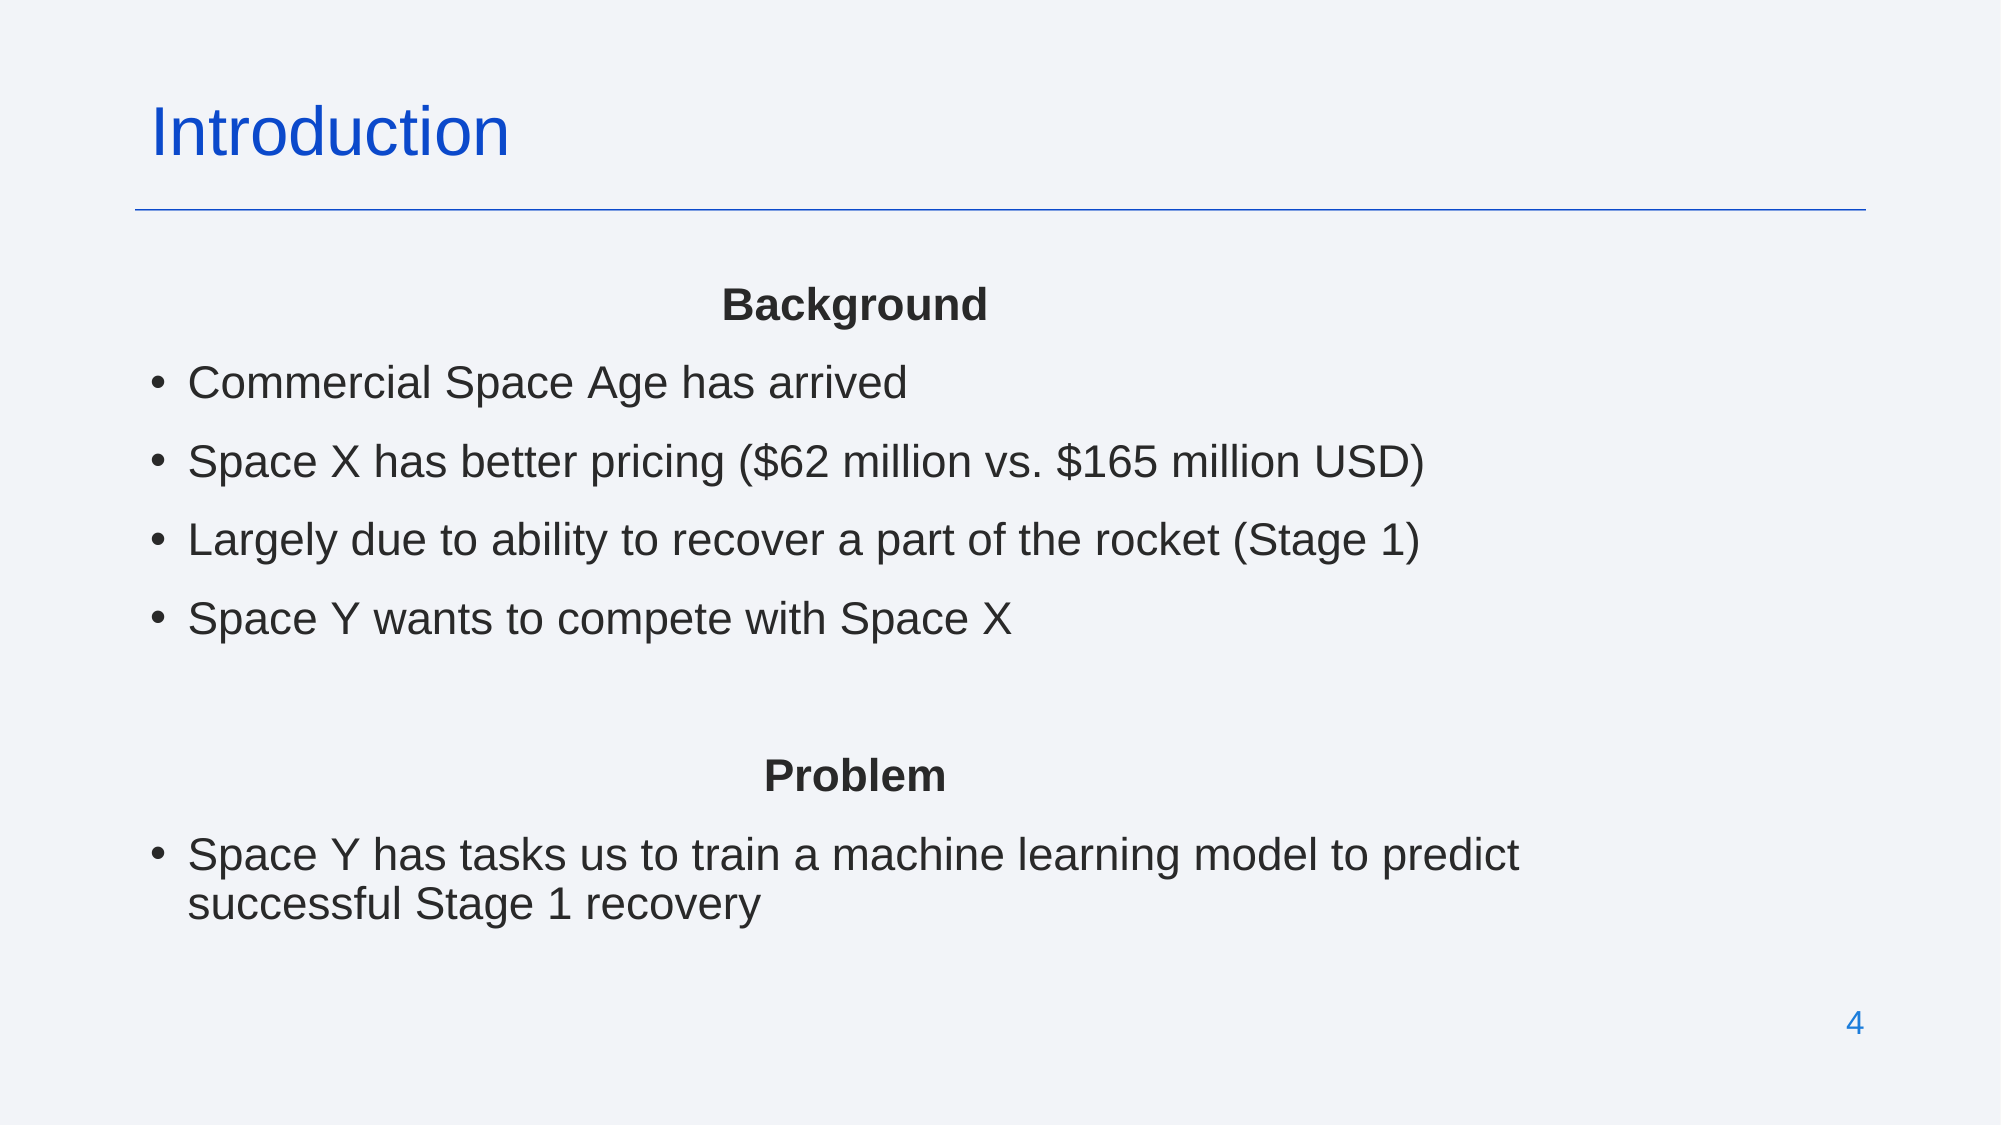

Introduction
Background
Commercial Space Age has arrived
Space X has better pricing ($62 million vs. $165 million USD)
Largely due to ability to recover a part of the rocket (Stage 1)
Space Y wants to compete with Space X

Problem
Space Y has tasks us to train a machine learning model to predict successful Stage 1 recovery
4